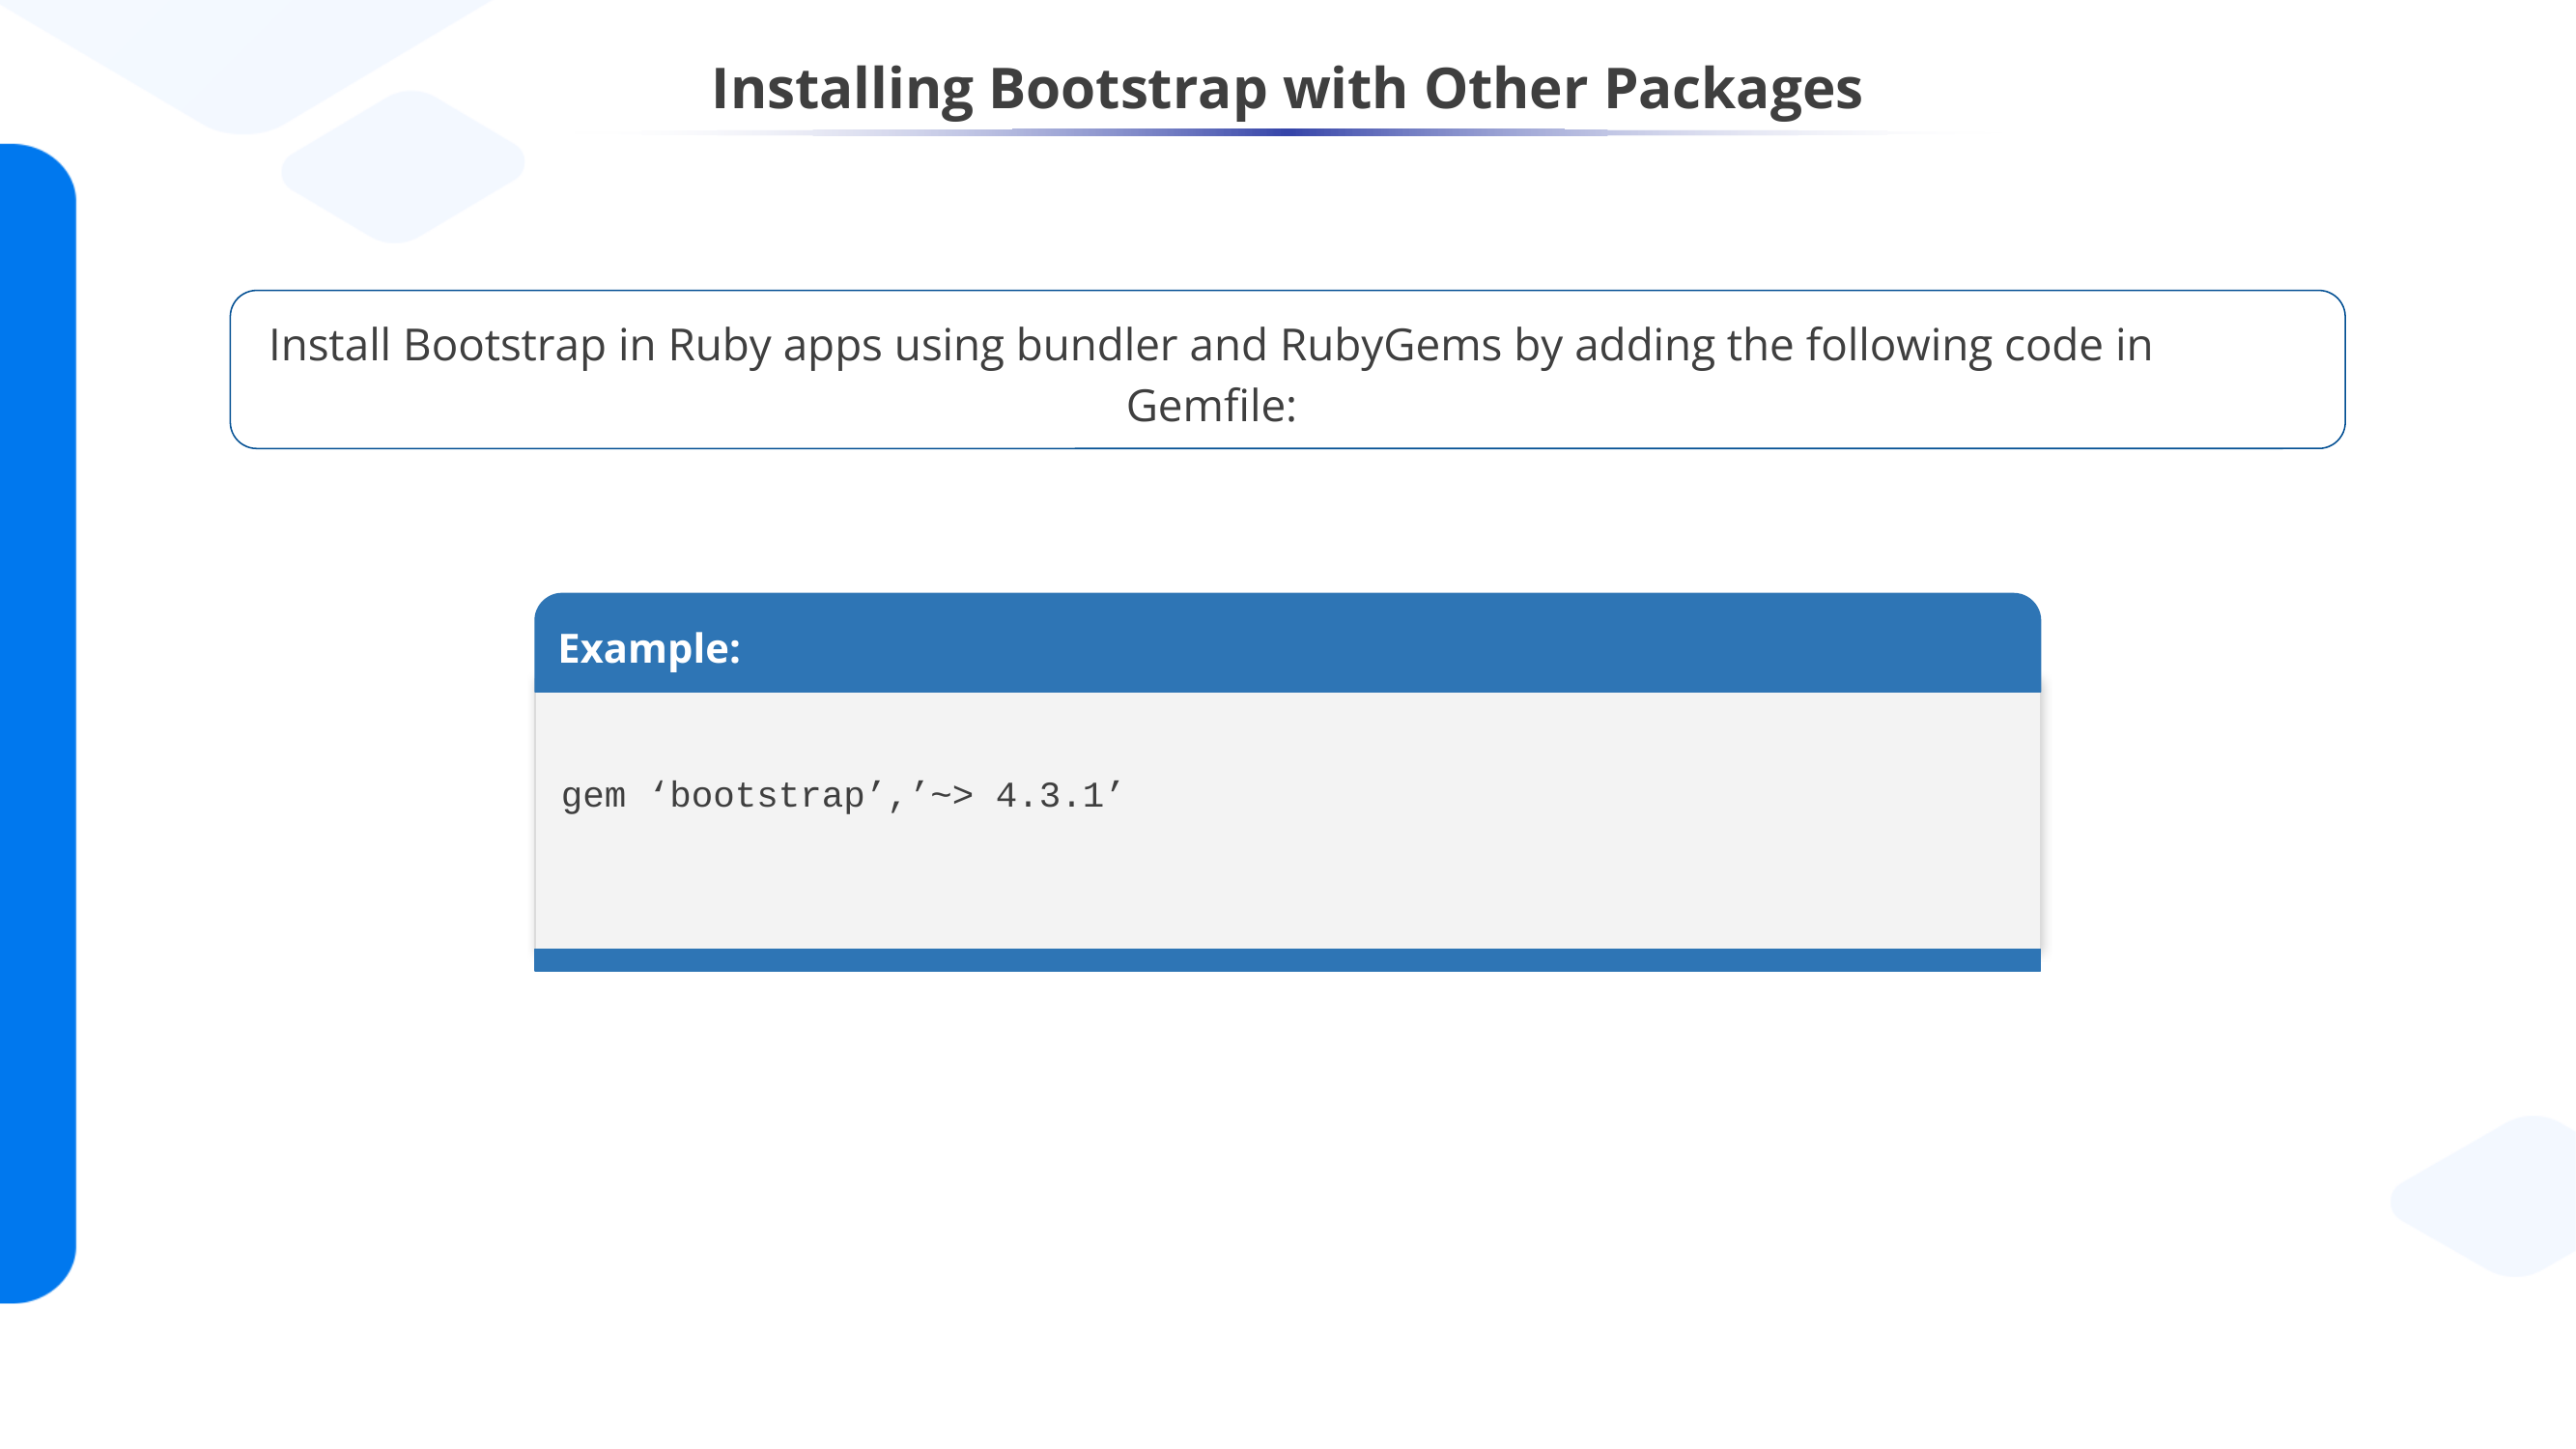

# Installing Bootstrap with Other Packages

Install Bootstrap in Ruby apps using bundler and RubyGems by adding the following code in Gemfile:
Example:
gem ‘bootstrap’,’~> 4.3.1’